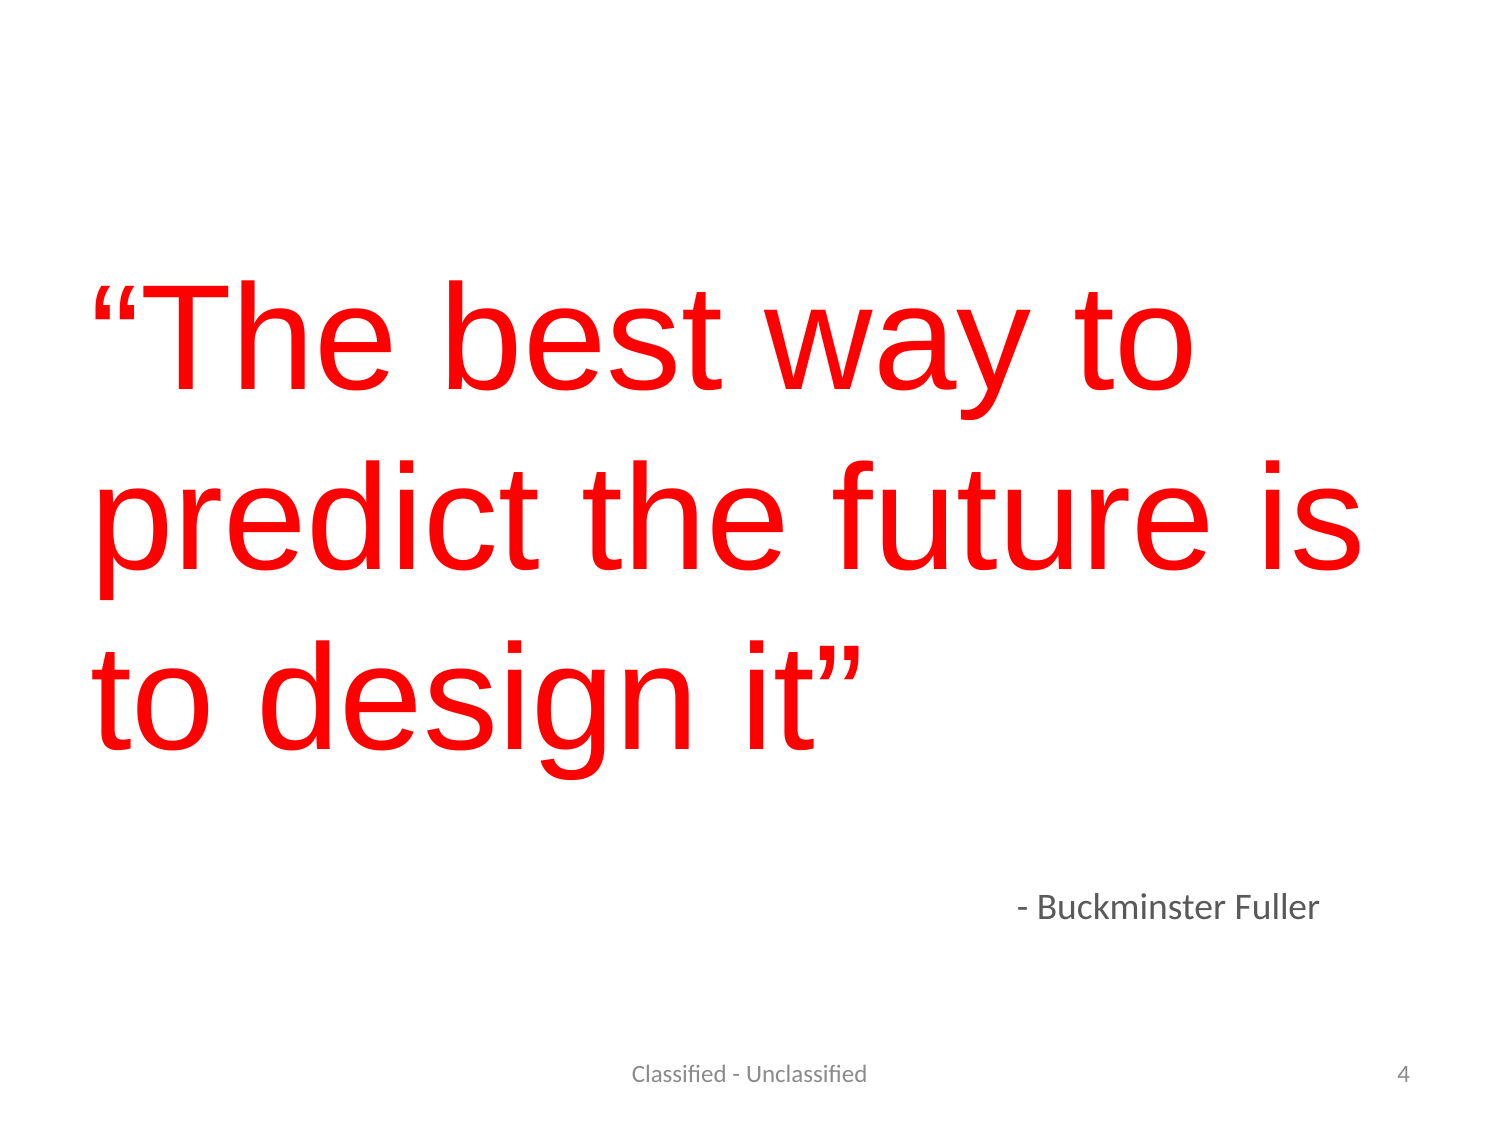

“The best way to predict the future is to design it”
- Buckminster Fuller
Classified - Unclassified
4